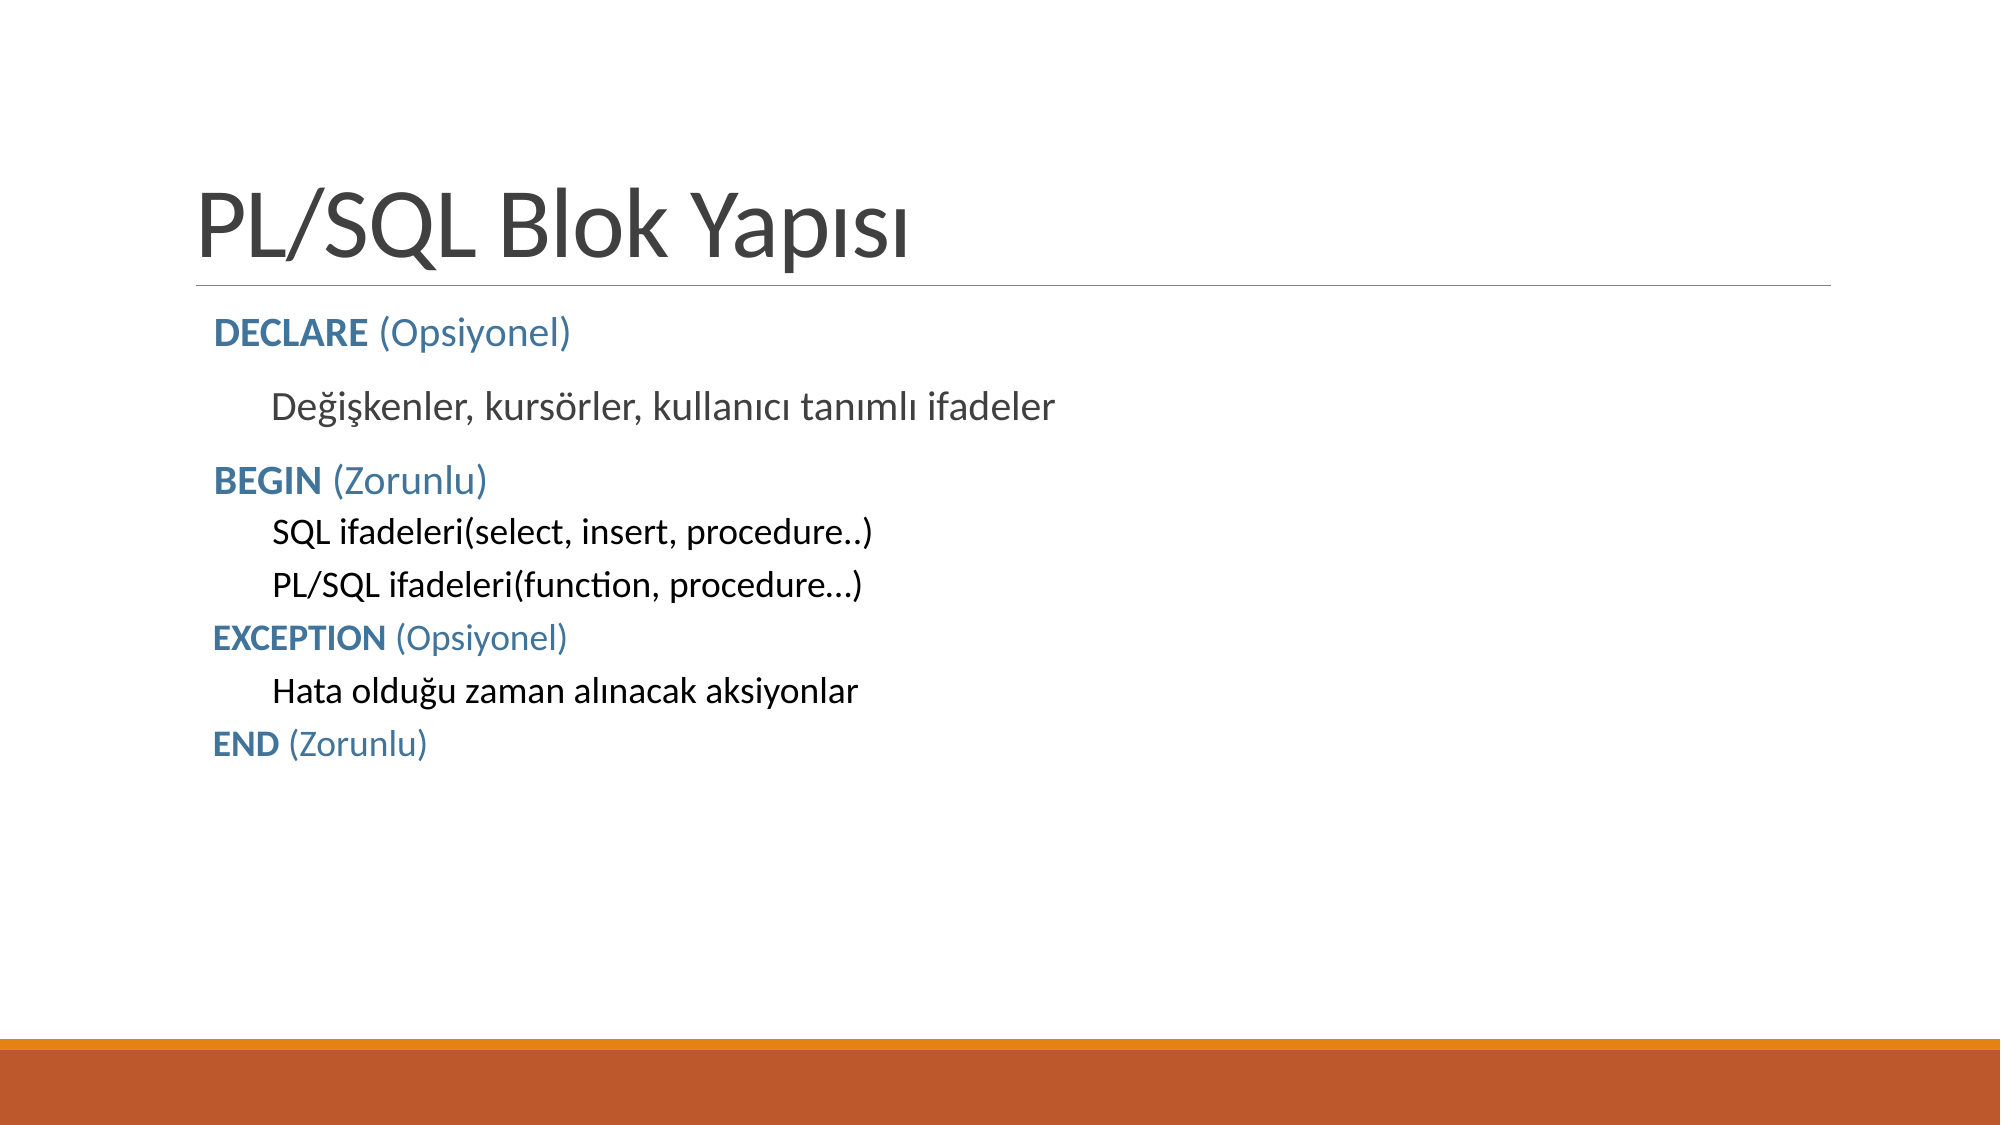

# PL/SQL Blok Yapısı
  DECLARE (Opsiyonel)
        Değişkenler, kursörler, kullanıcı tanımlı ifadeler
  BEGIN (Zorunlu)
       SQL ifadeleri(select, insert, procedure..)
       PL/SQL ifadeleri(function, procedure…)
EXCEPTION (Opsiyonel)
       Hata olduğu zaman alınacak aksiyonlar
END (Zorunlu)